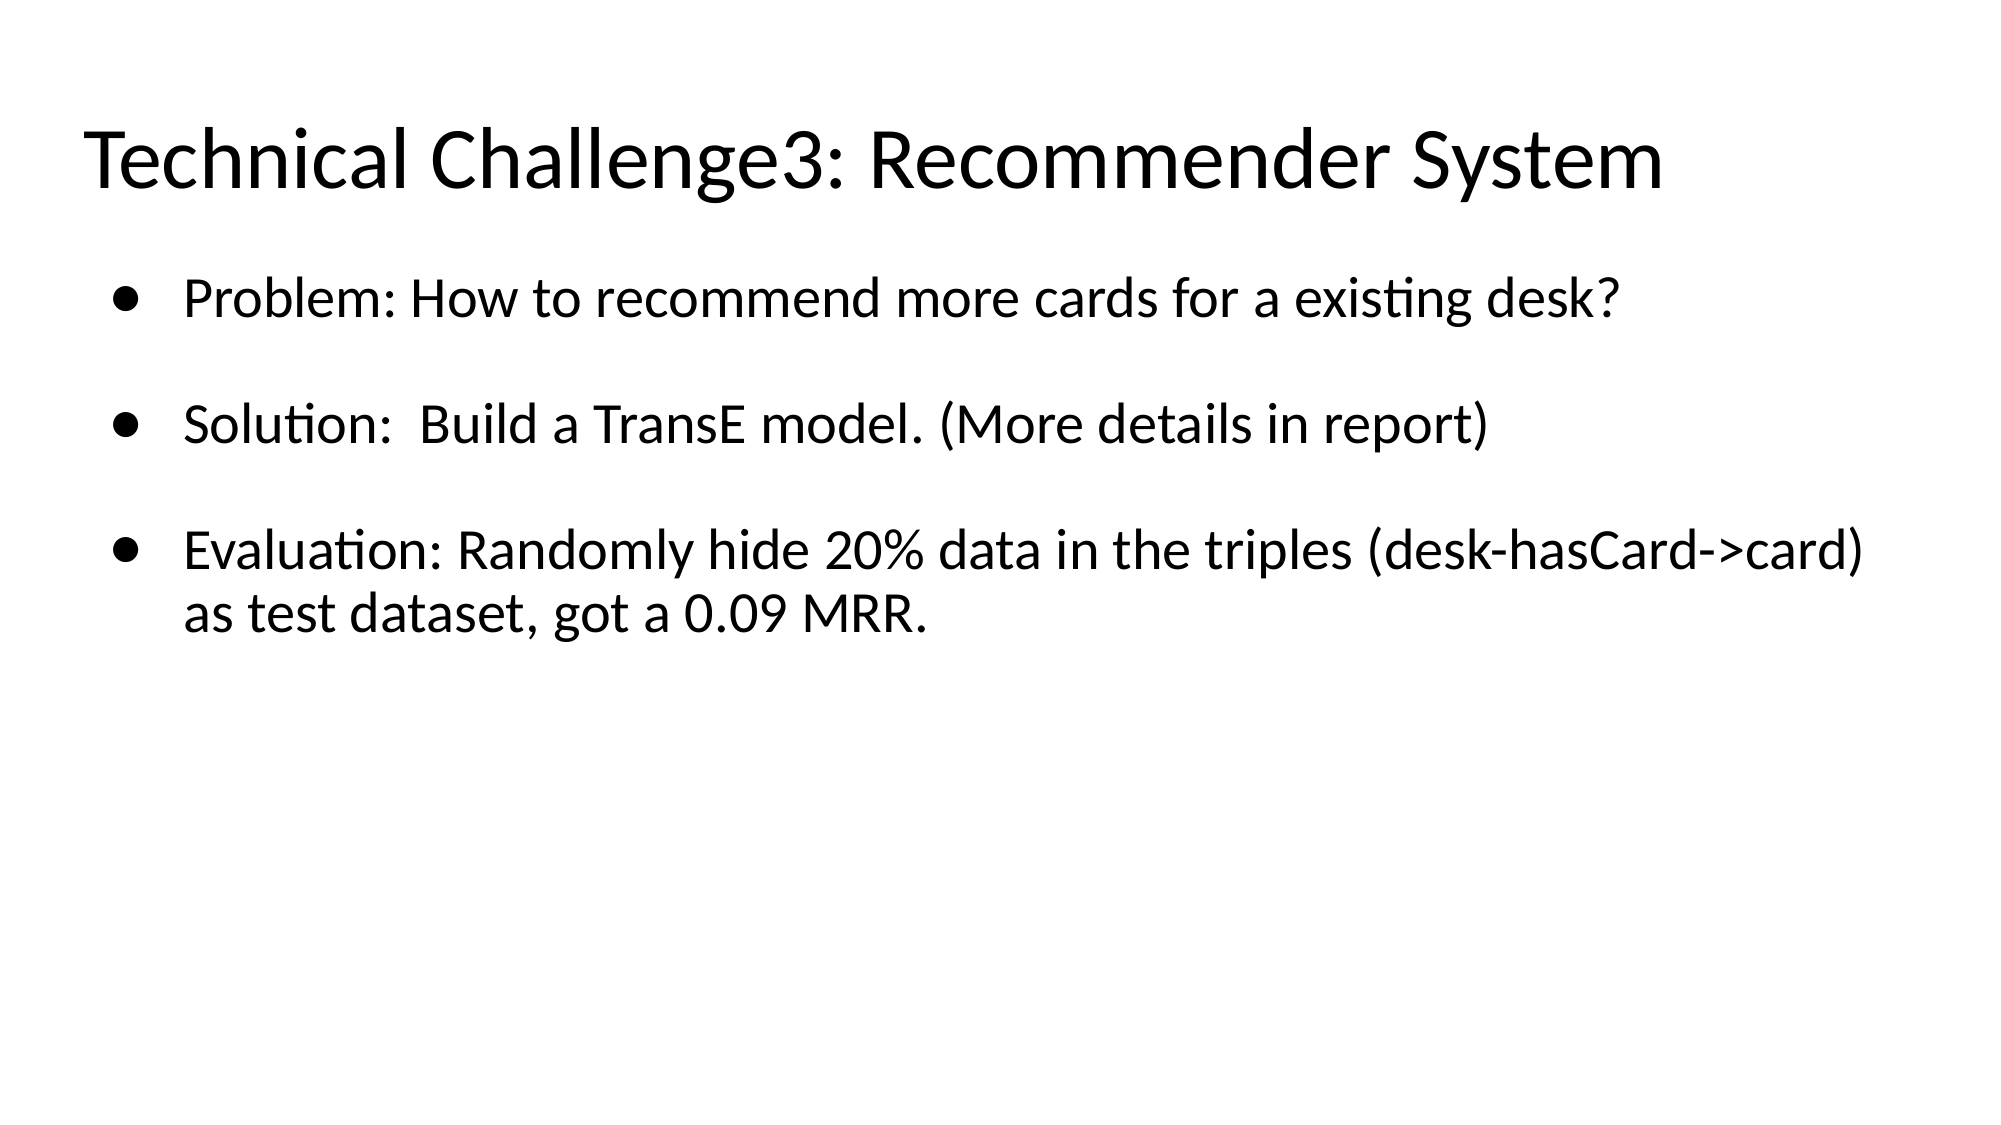

# Technical Challenge3: Recommender System
Problem: How to recommend more cards for a existing desk?

Solution:  Build a TransE model. (More details in report)

Evaluation: Randomly hide 20% data in the triples (desk-hasCard->card) as test dataset, got a 0.09 MRR.